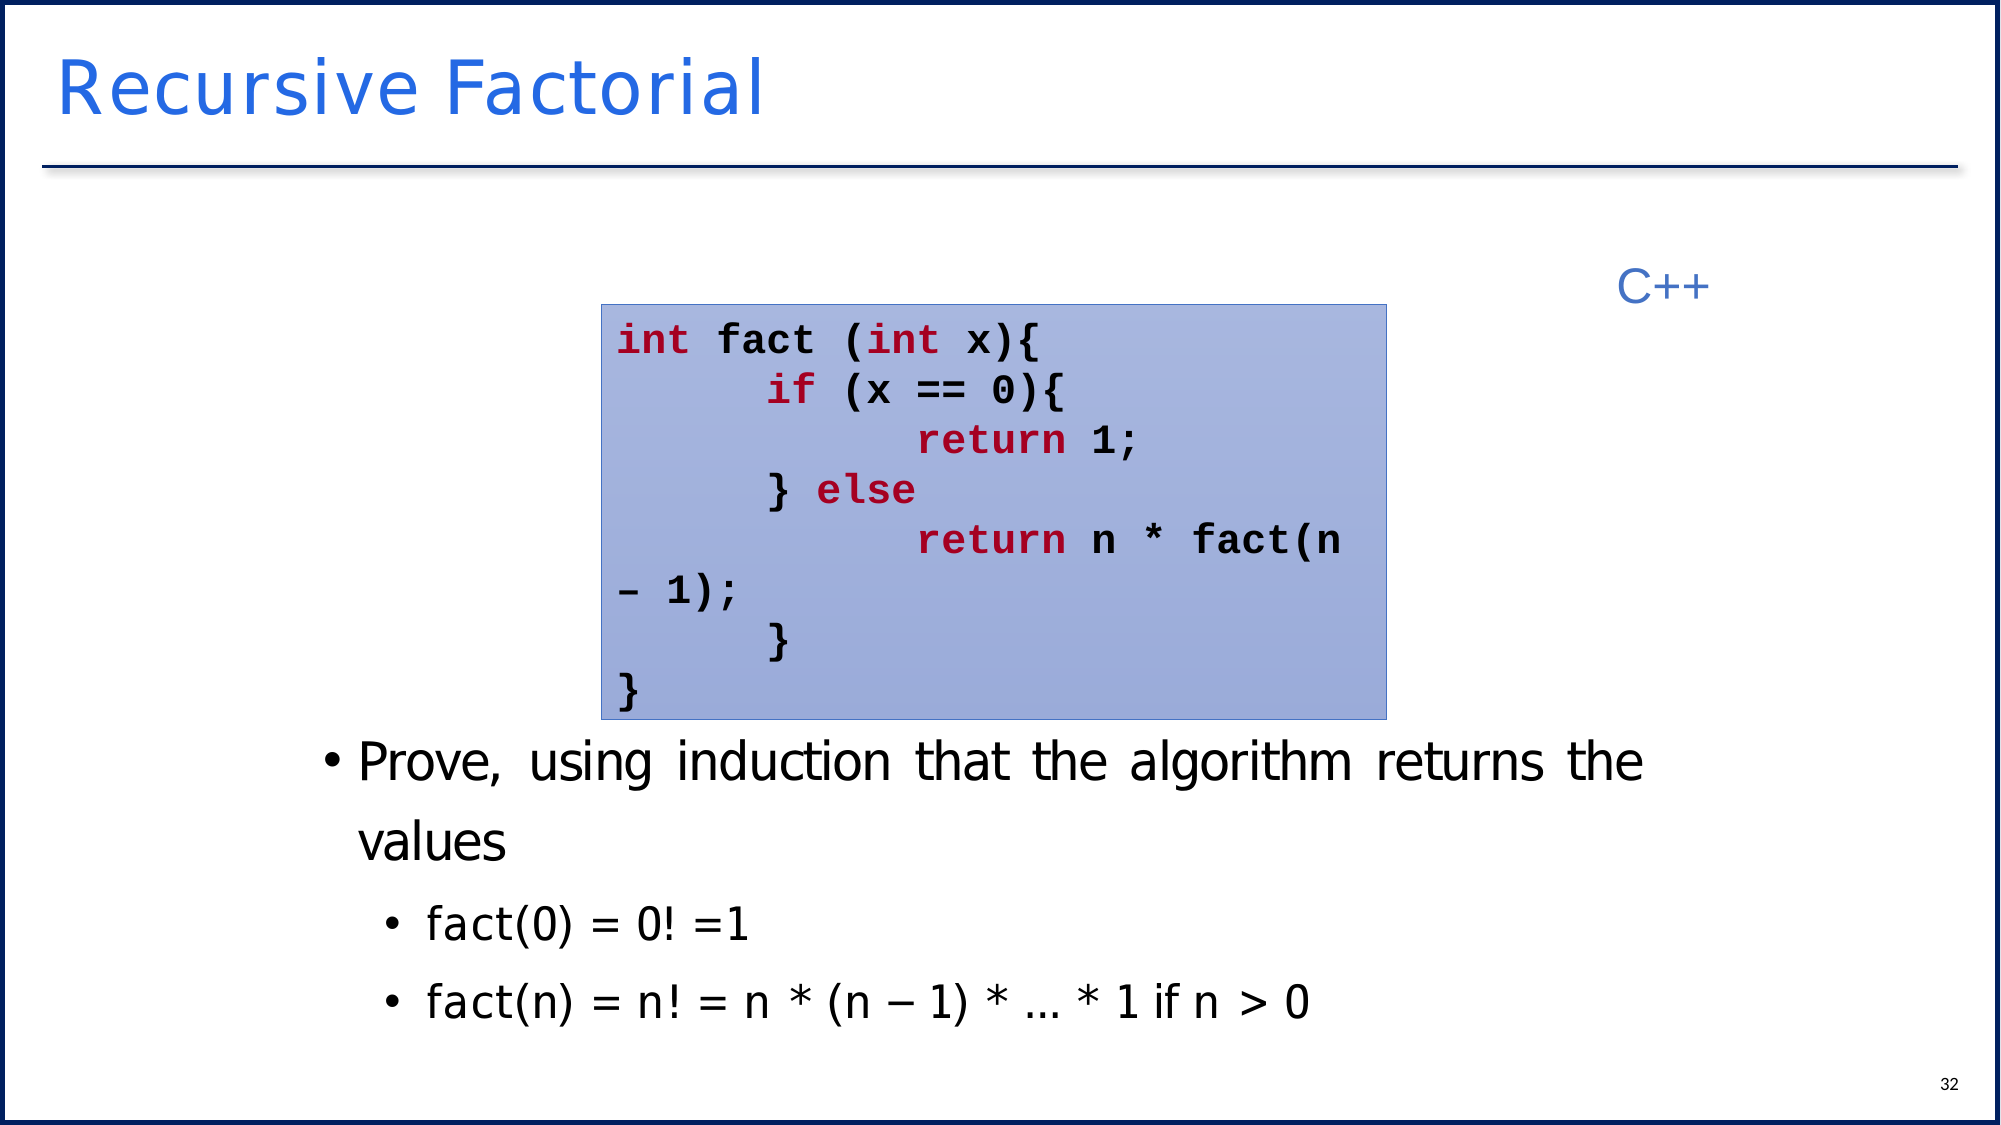

John Edgar
# Recursive Factorial
C++
int fact (int x){
	if (x == 0){
		return 1;
	} else
 		return n * fact(n – 1);
	}
}
Prove, using induction that the algorithm returns the values
fact(0) = 0! =1
fact(n) = n! = n * (n – 1) * … * 1 if n > 0
32